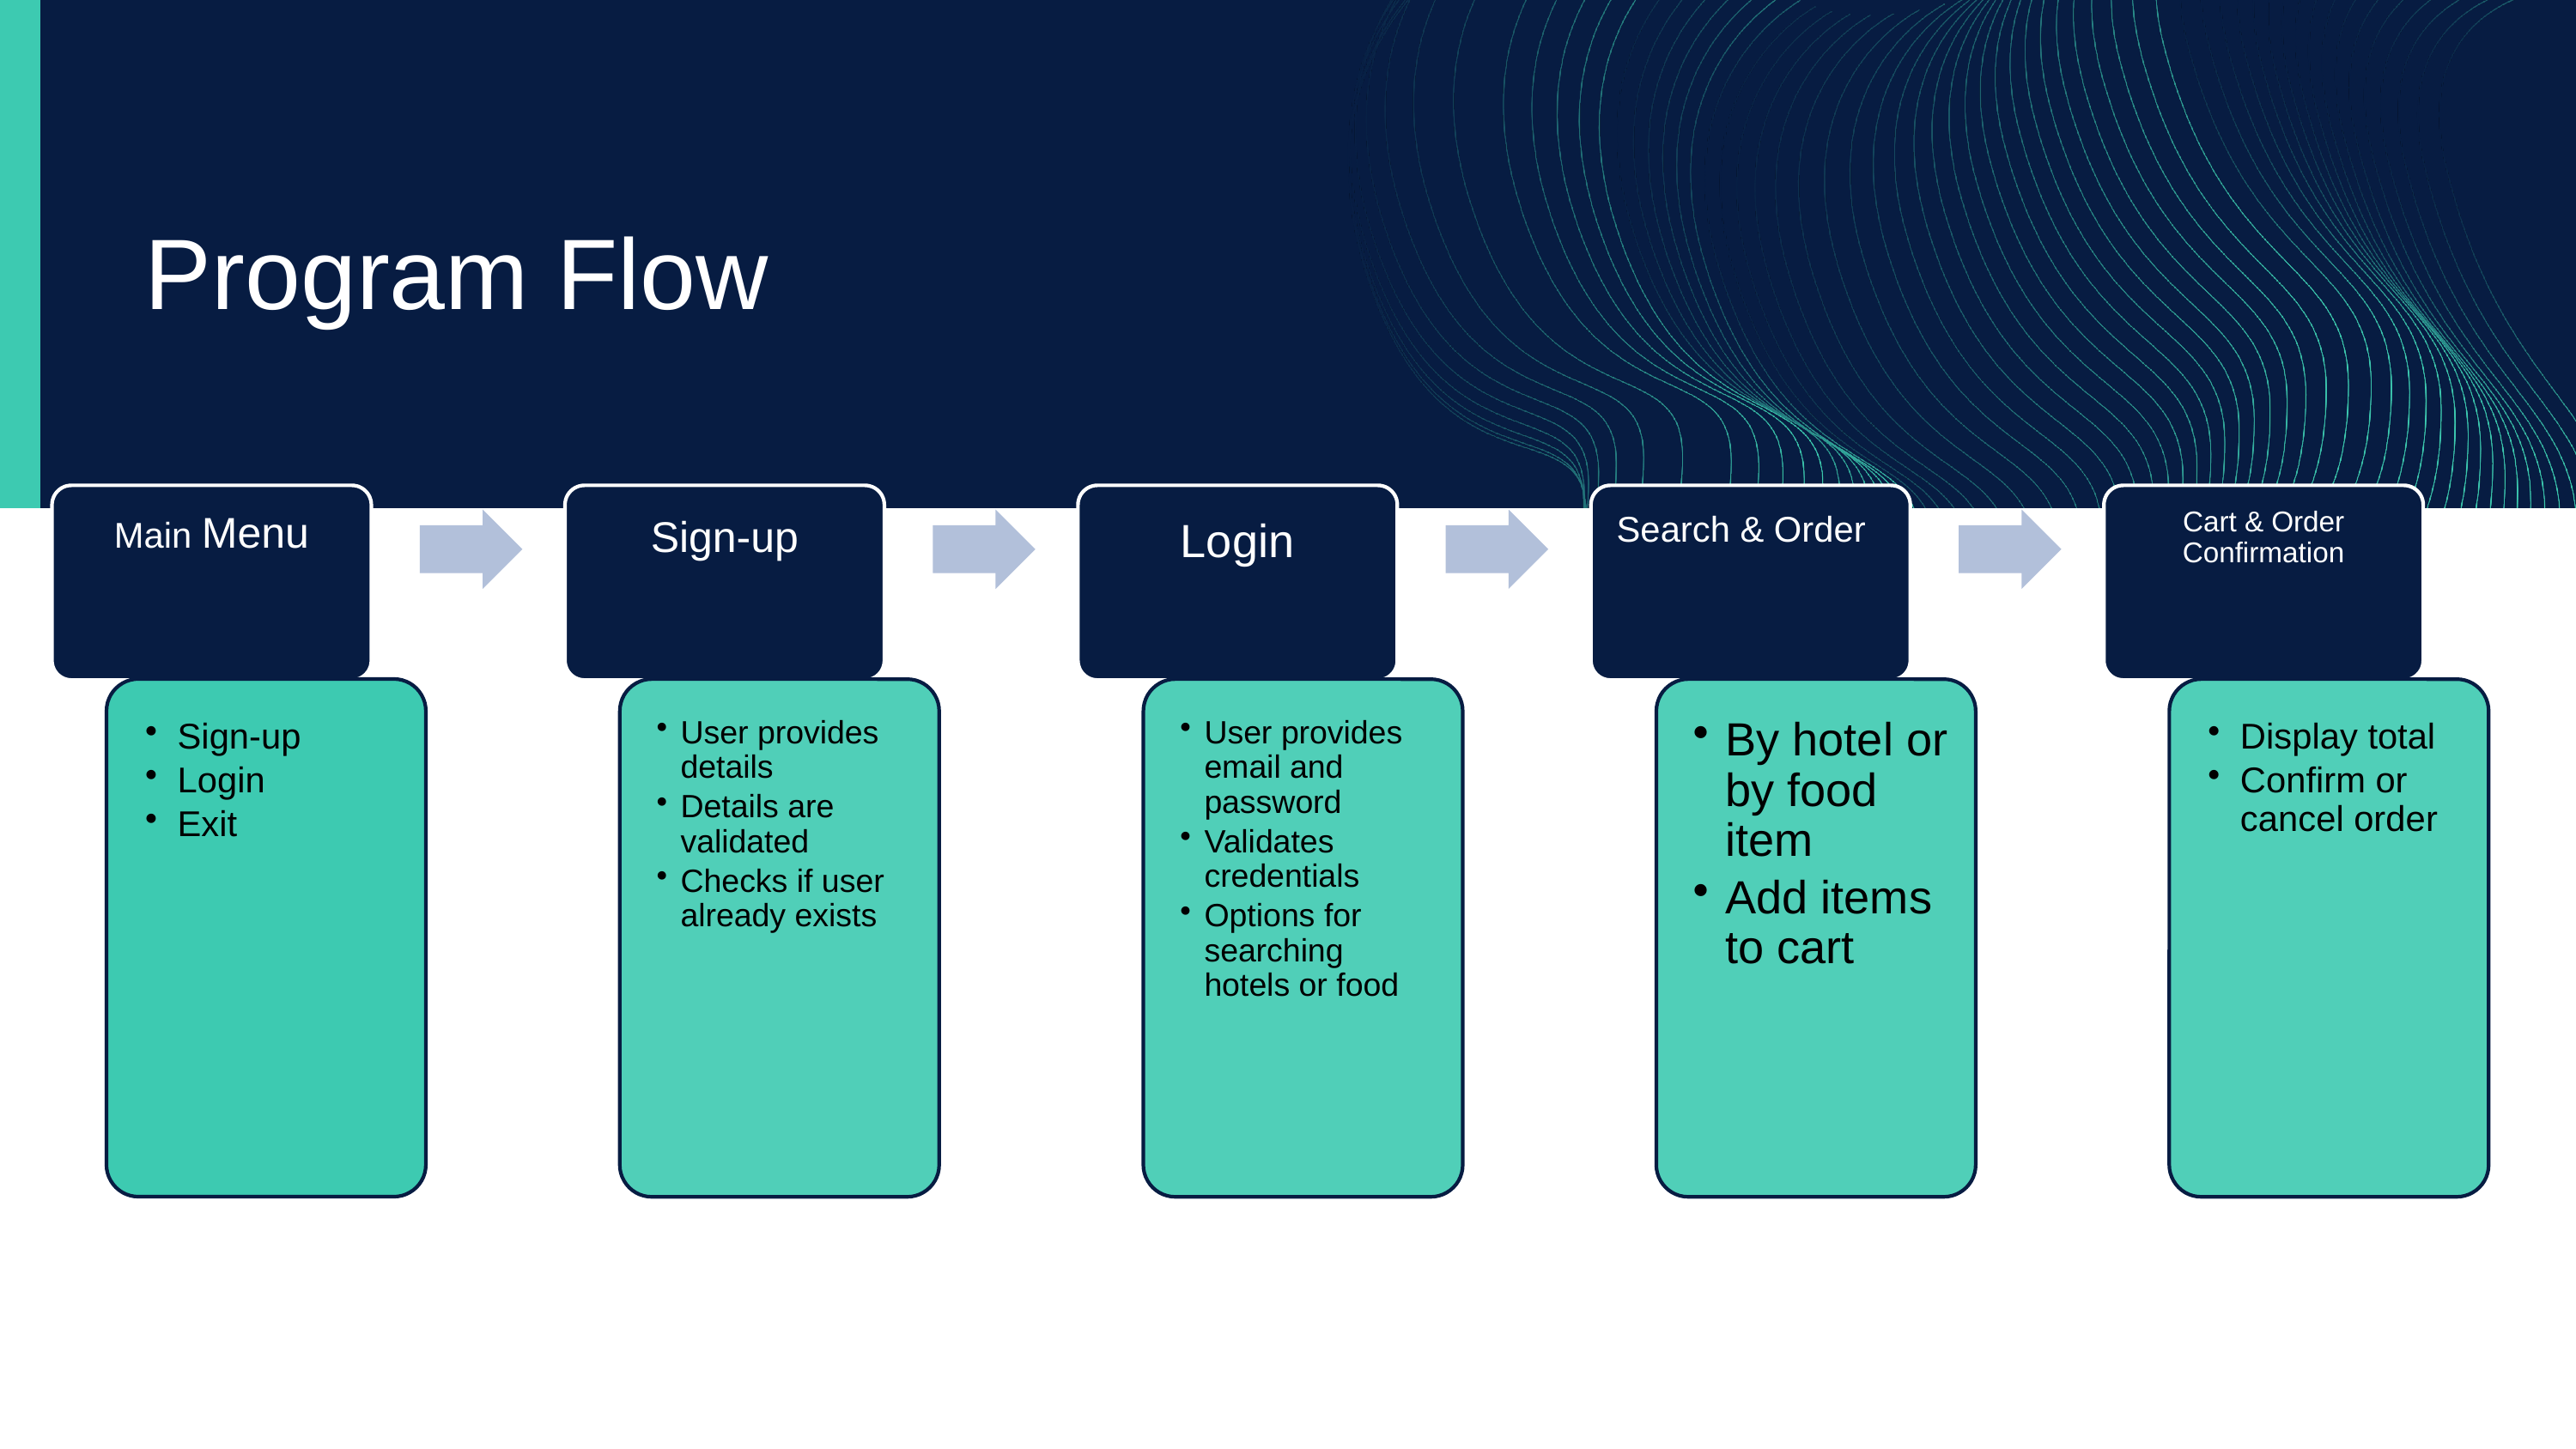

Program Flow

Main Menu
Sign-up
Login
Exit

Sign-up
User provides details
Details are validated
Checks if user already exists

Login
User provides email and password
Validates credentials
Options for searching hotels or food

Search & Order
By hotel or by food item
Add items to cart

Cart & Order Confirmation
Display total
Confirm or cancel order